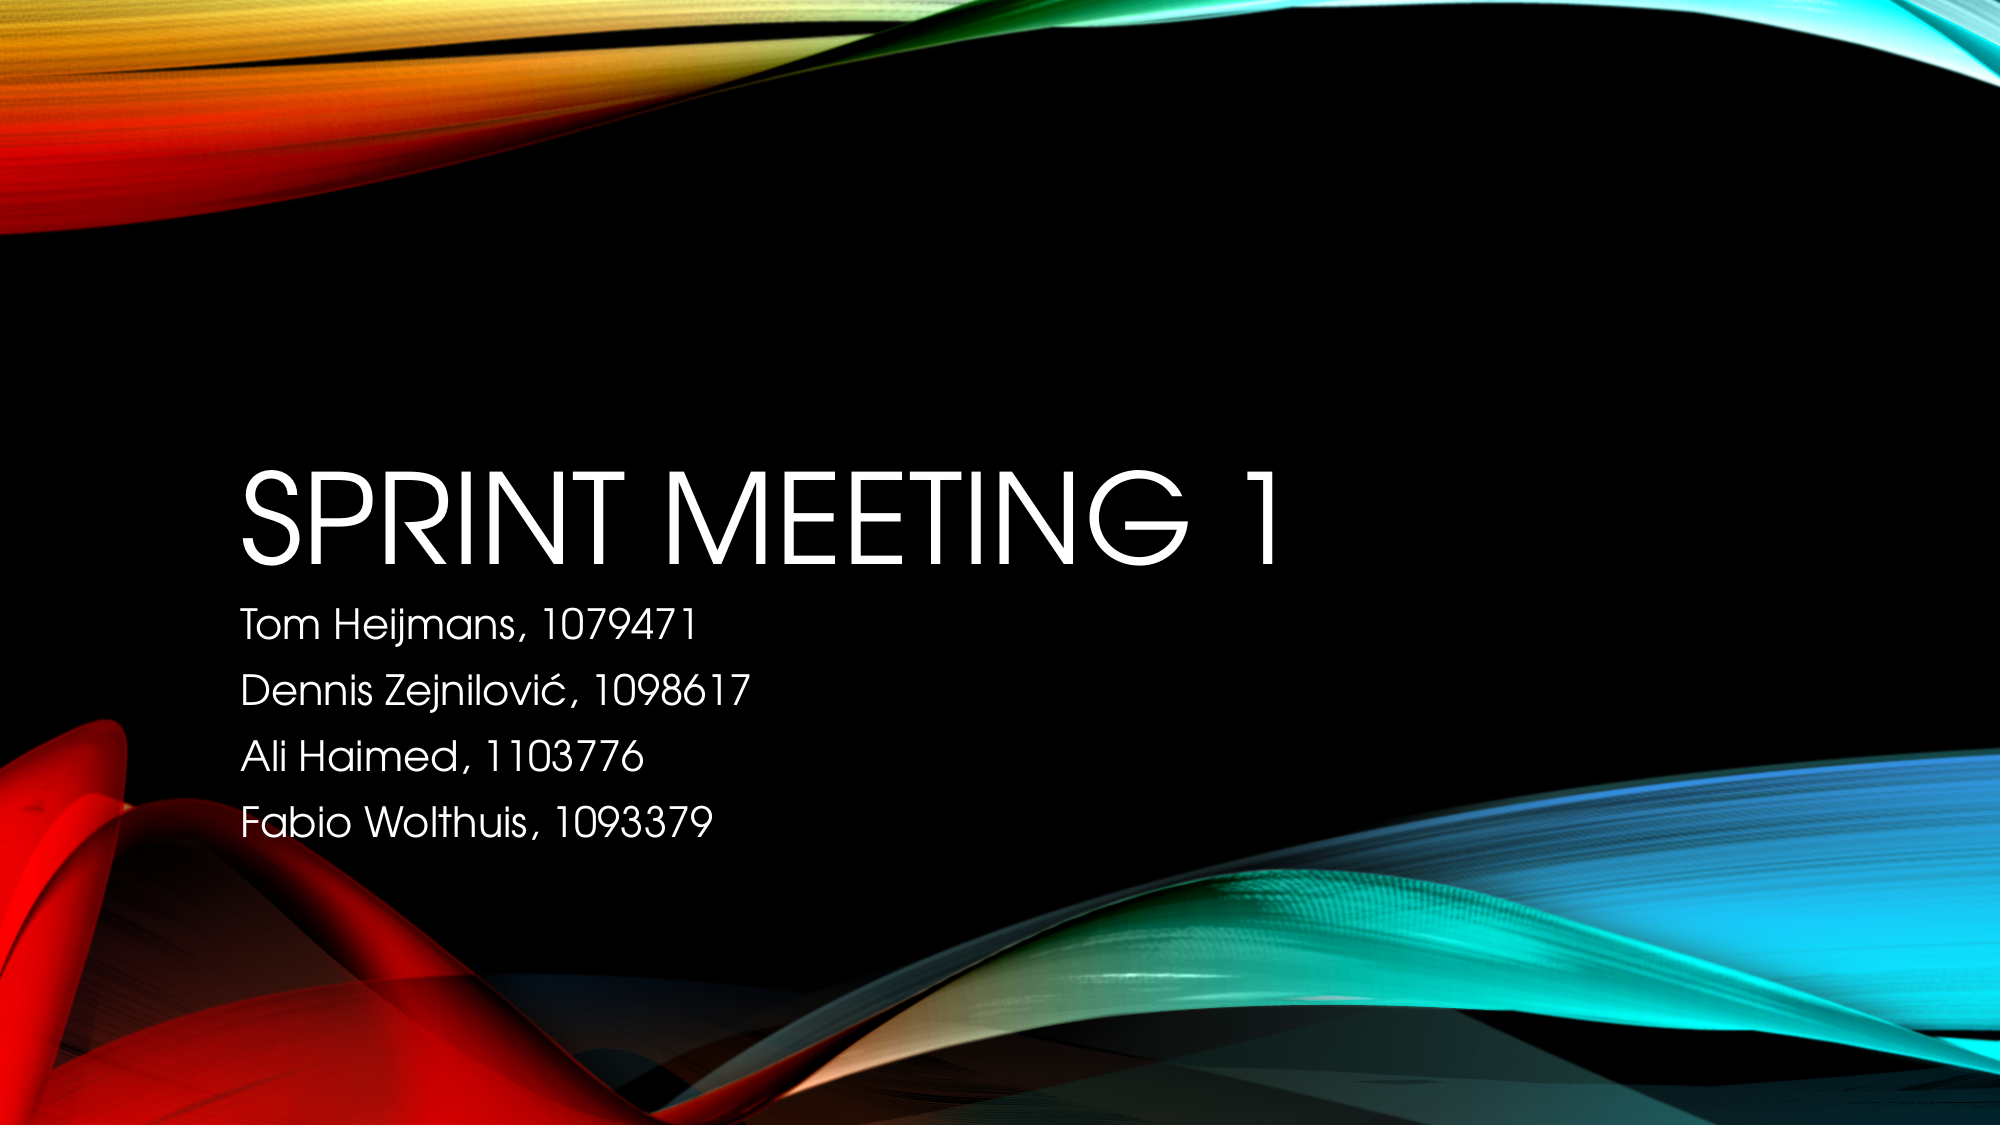

# Sprint meeting 1
Tom Heijmans, 1079471
Dennis Zejnilović, 1098617
Ali Haimed, 1103776
Fabio Wolthuis, 1093379